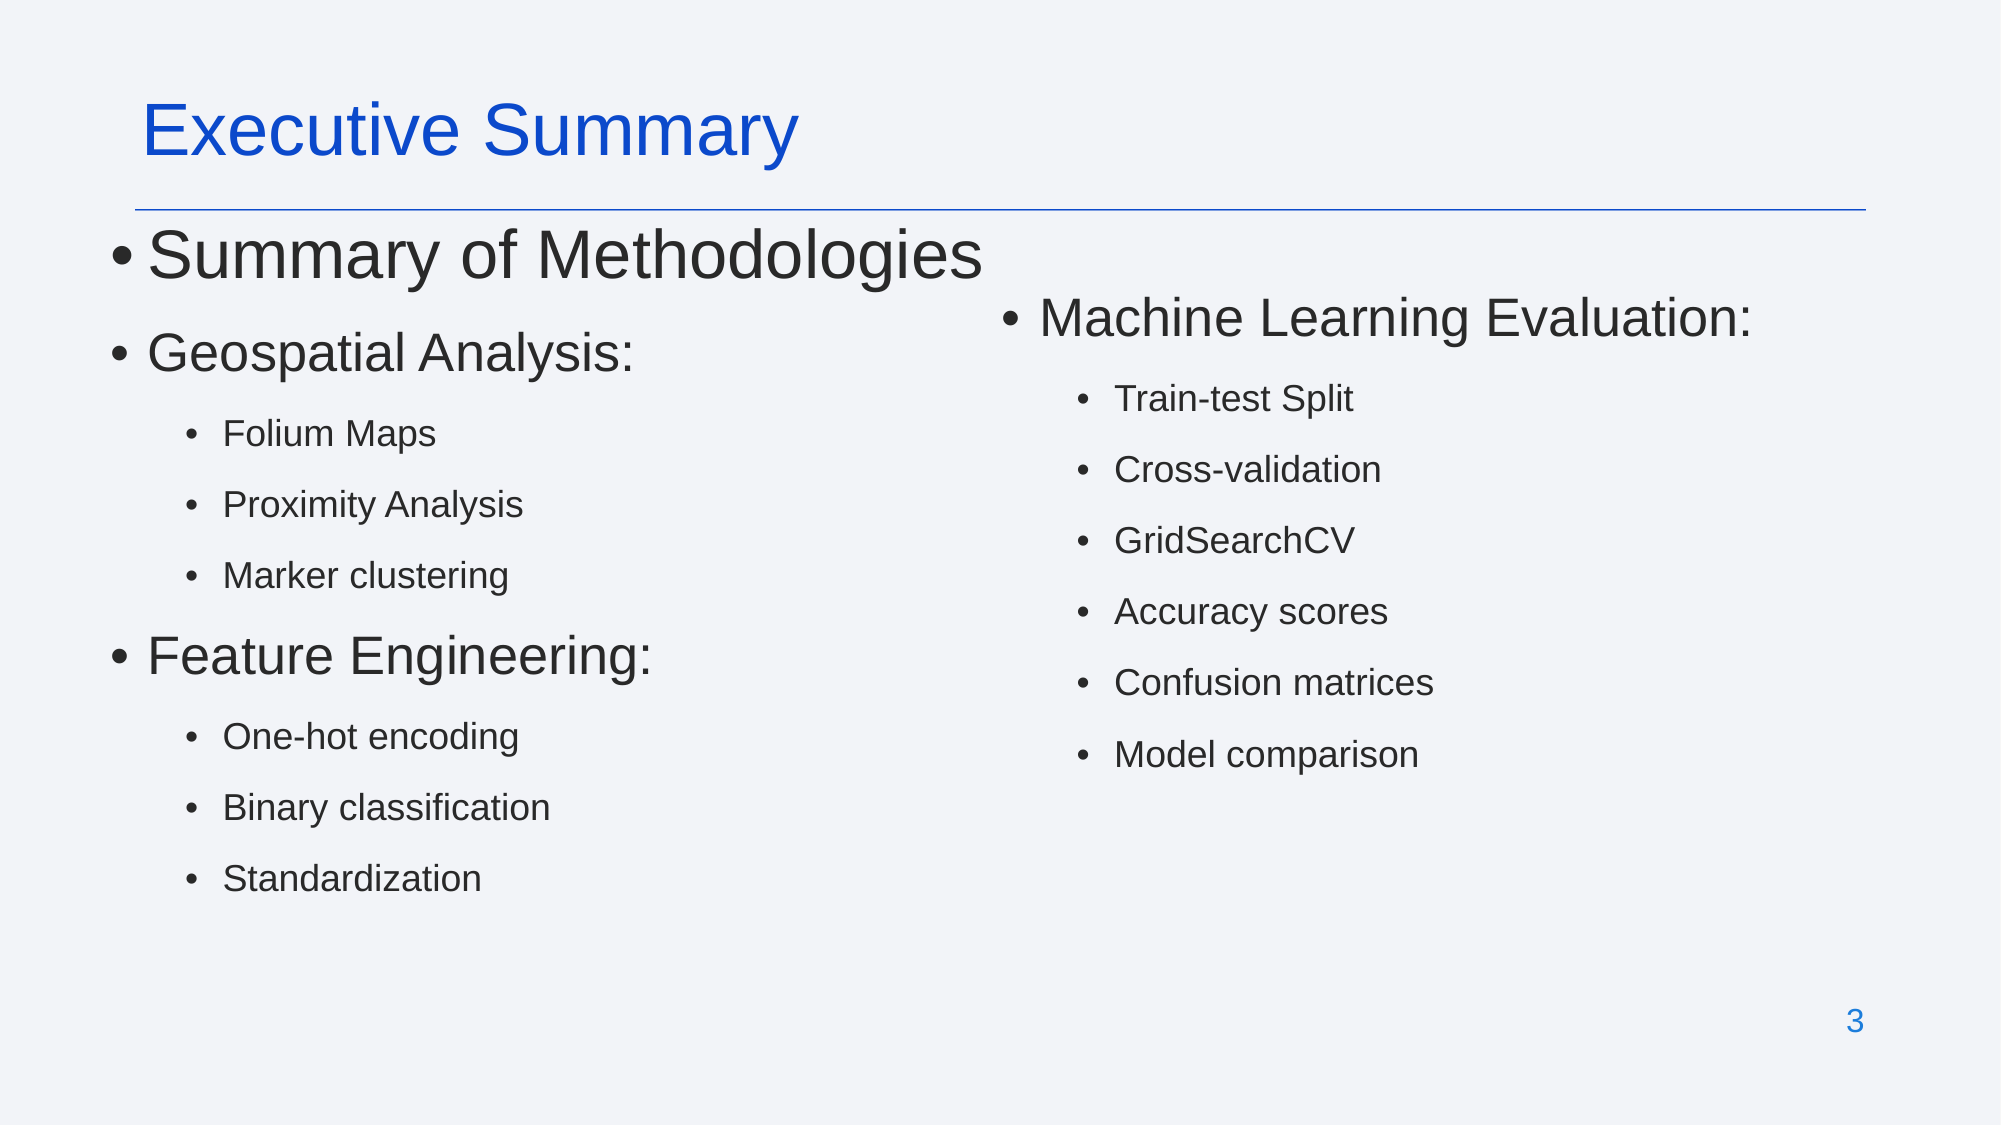

Executive Summary
Summary of Methodologies
Geospatial Analysis:
Folium Maps
Proximity Analysis
Marker clustering
Feature Engineering:
One-hot encoding
Binary classification
Standardization

Machine Learning Evaluation:
Train-test Split
Cross-validation
GridSearchCV
Accuracy scores
Confusion matrices
Model comparison
3